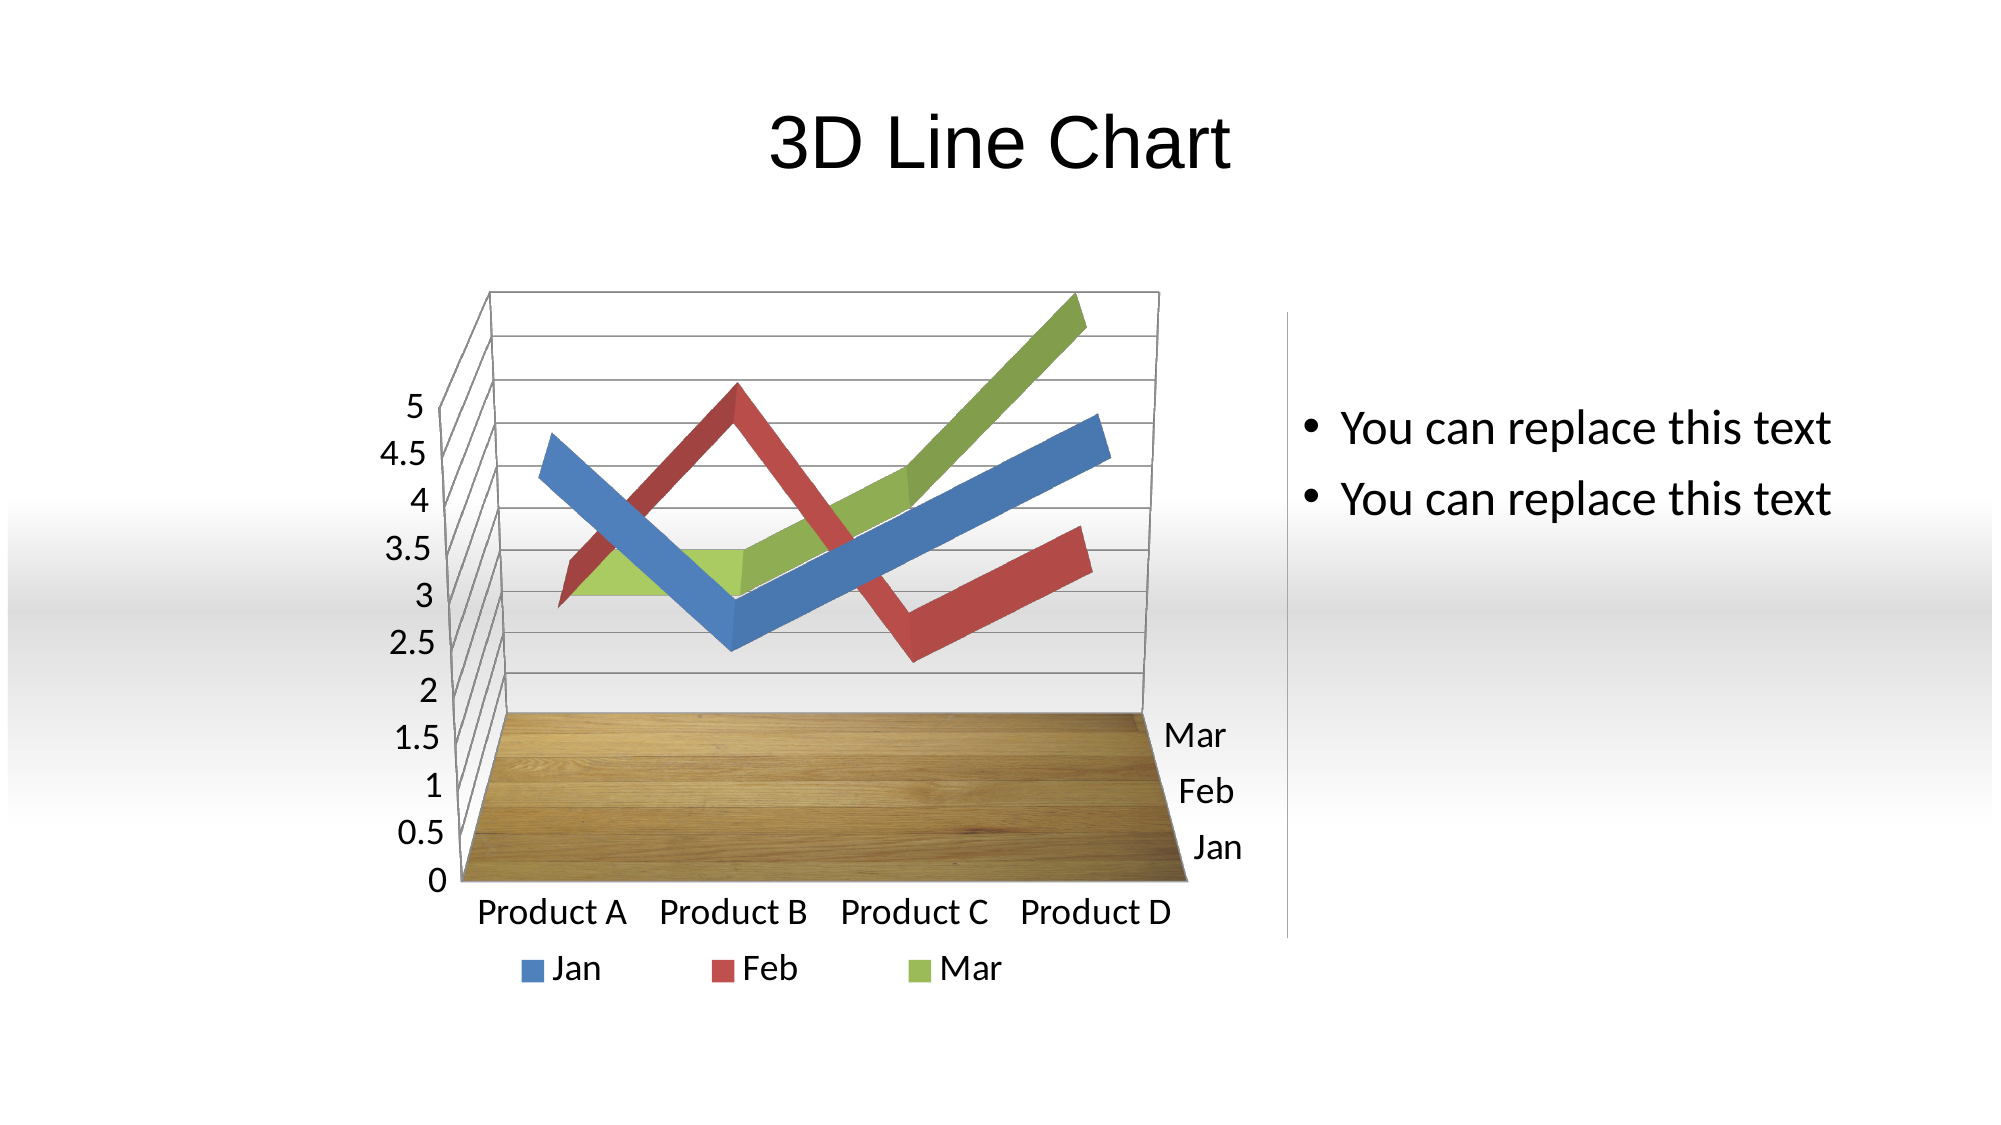

# 3D Line Chart

[unsupported chart]

You can replace this text
You can replace this text